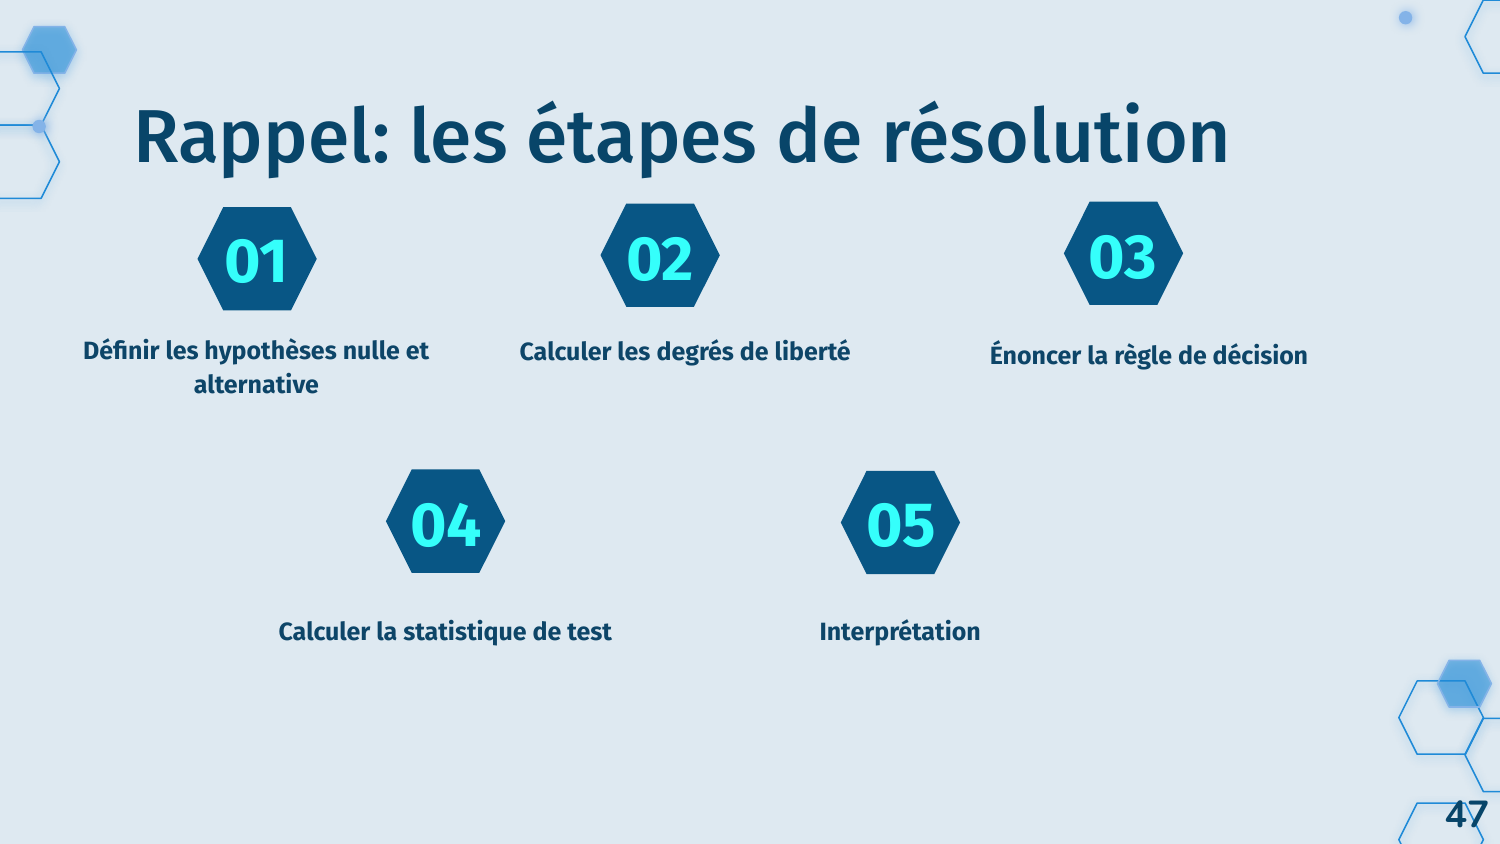

# Rappel: les étapes de résolution

03
02
01
Calculer les degrés de liberté
Énoncer la règle de décision
Définir les hypothèses nulle et alternative

04
05
Calculer la statistique de test
Interprétation
47